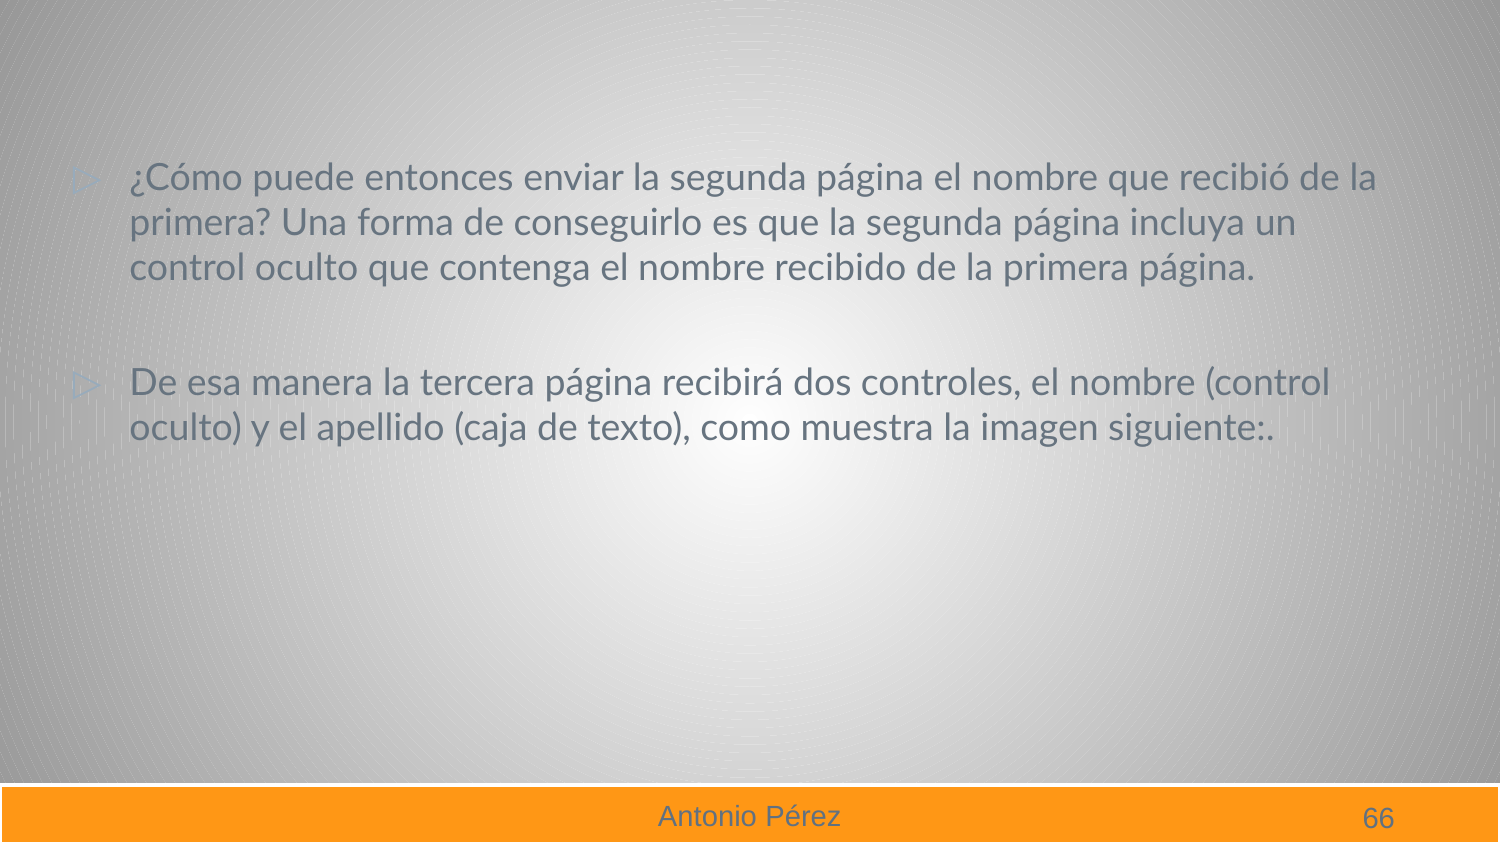

¿Cómo puede entonces enviar la segunda página el nombre que recibió de la primera? Una forma de conseguirlo es que la segunda página incluya un control oculto que contenga el nombre recibido de la primera página.

De esa manera la tercera página recibirá dos controles, el nombre (control oculto) y el apellido (caja de texto), como muestra la imagen siguiente:.
66